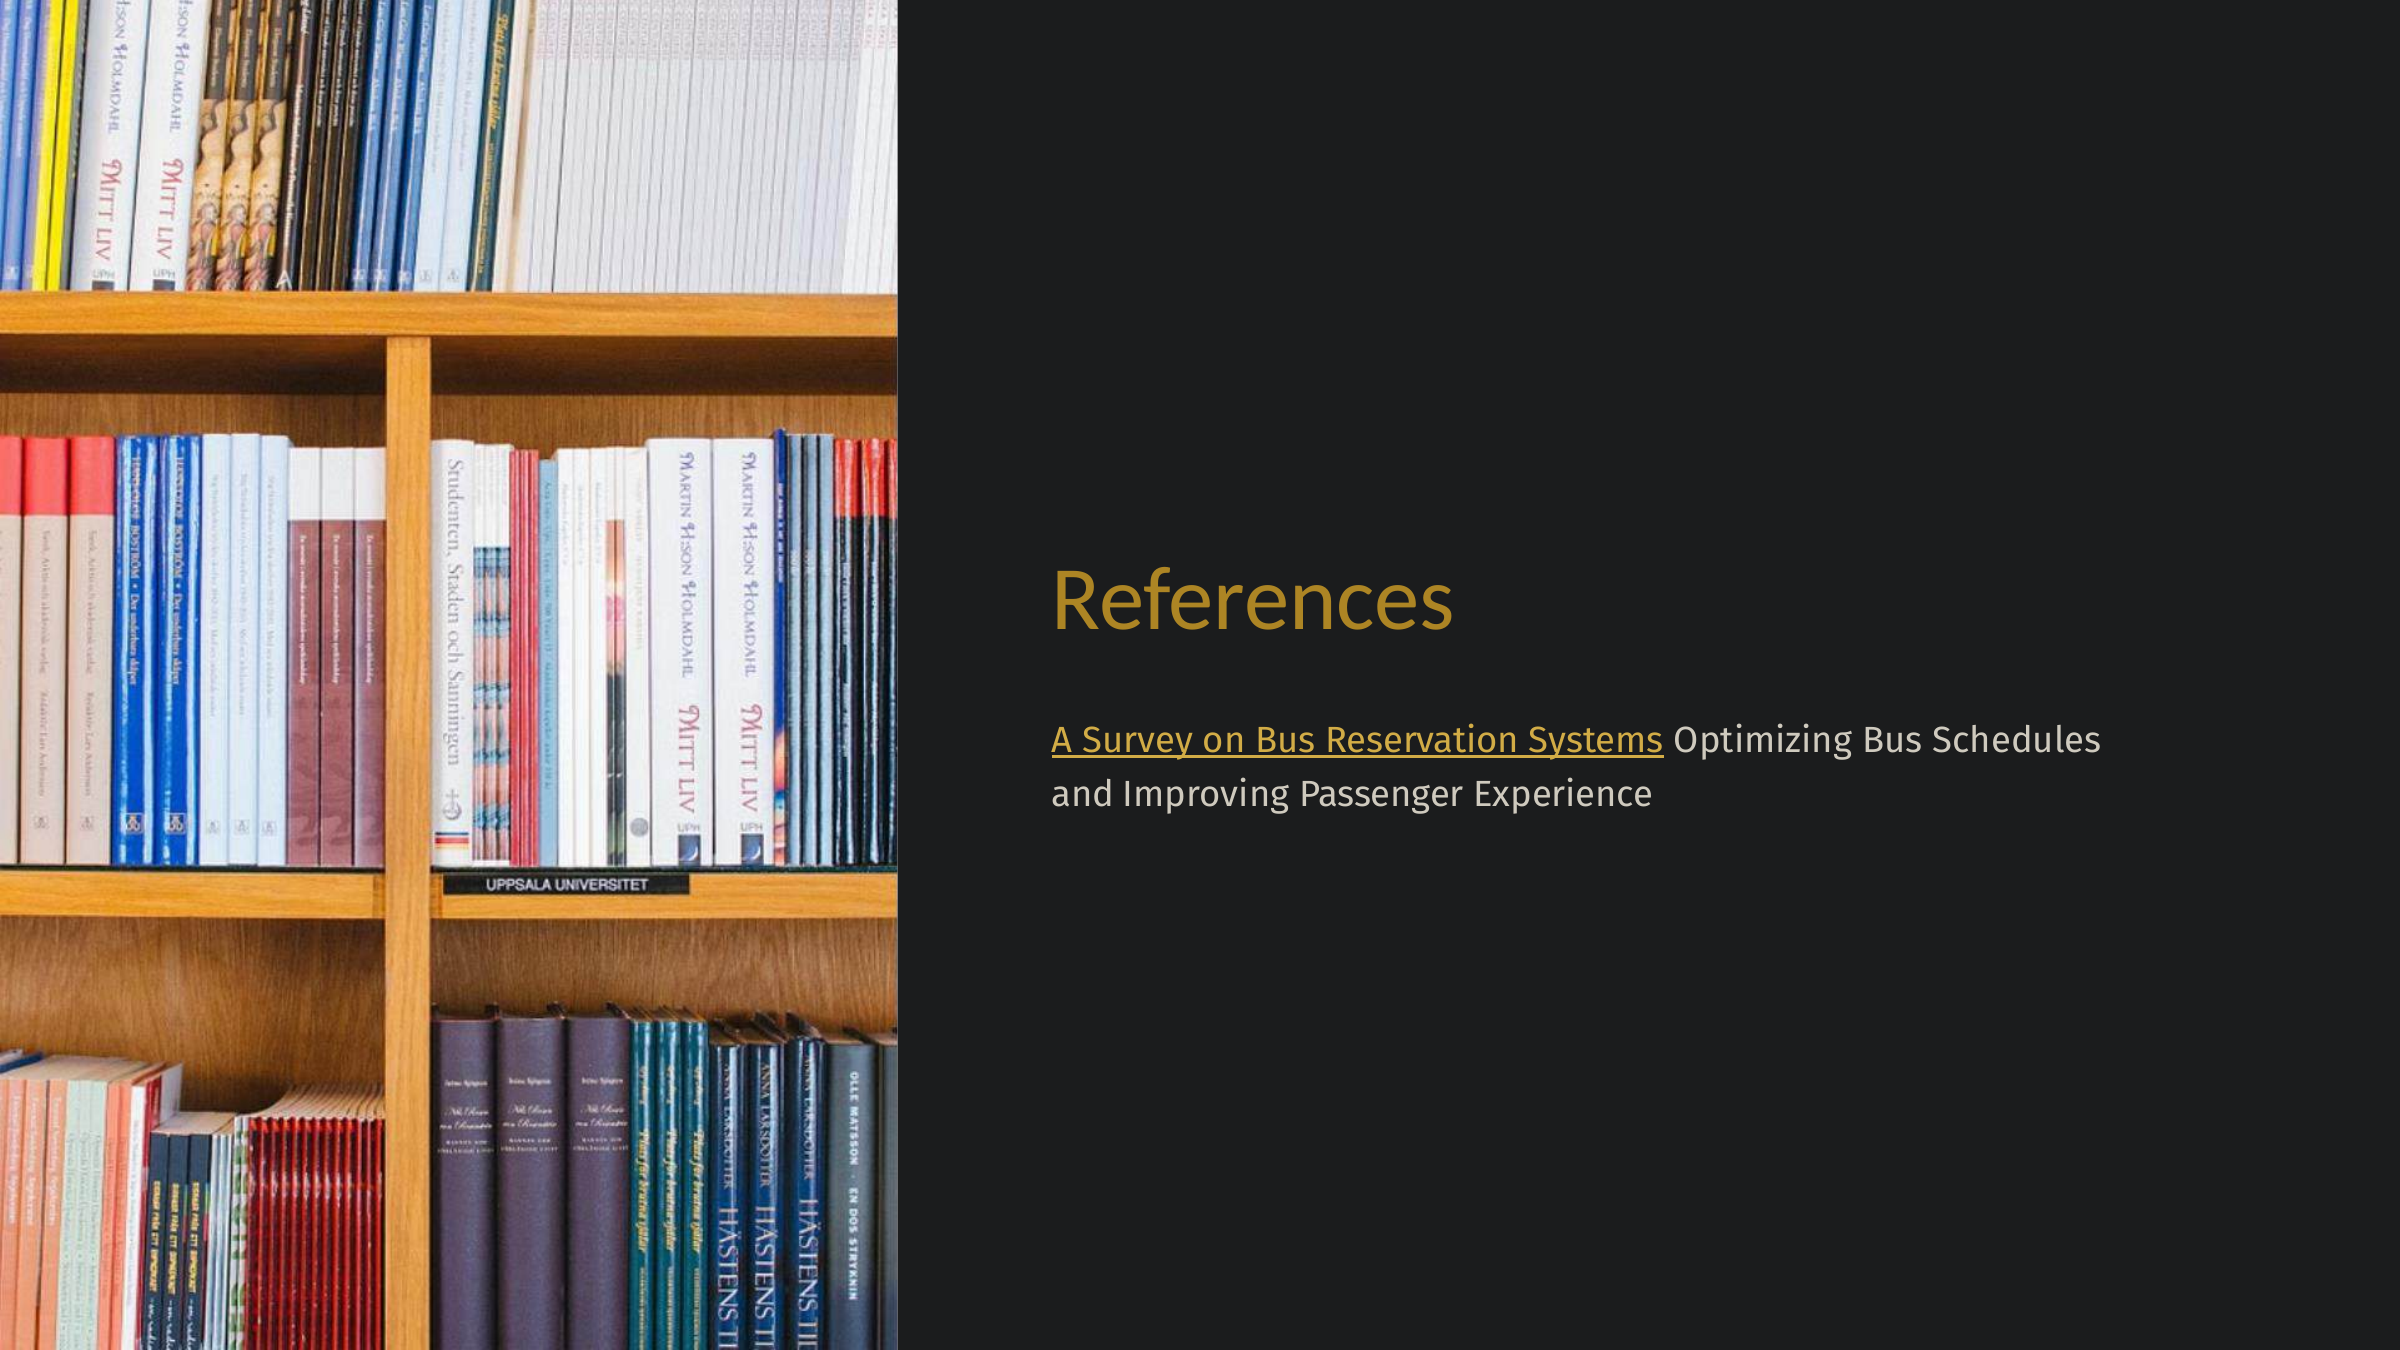

# References
A Survey on Bus Reservation Systems Optimizing Bus Schedules and Improving Passenger Experience